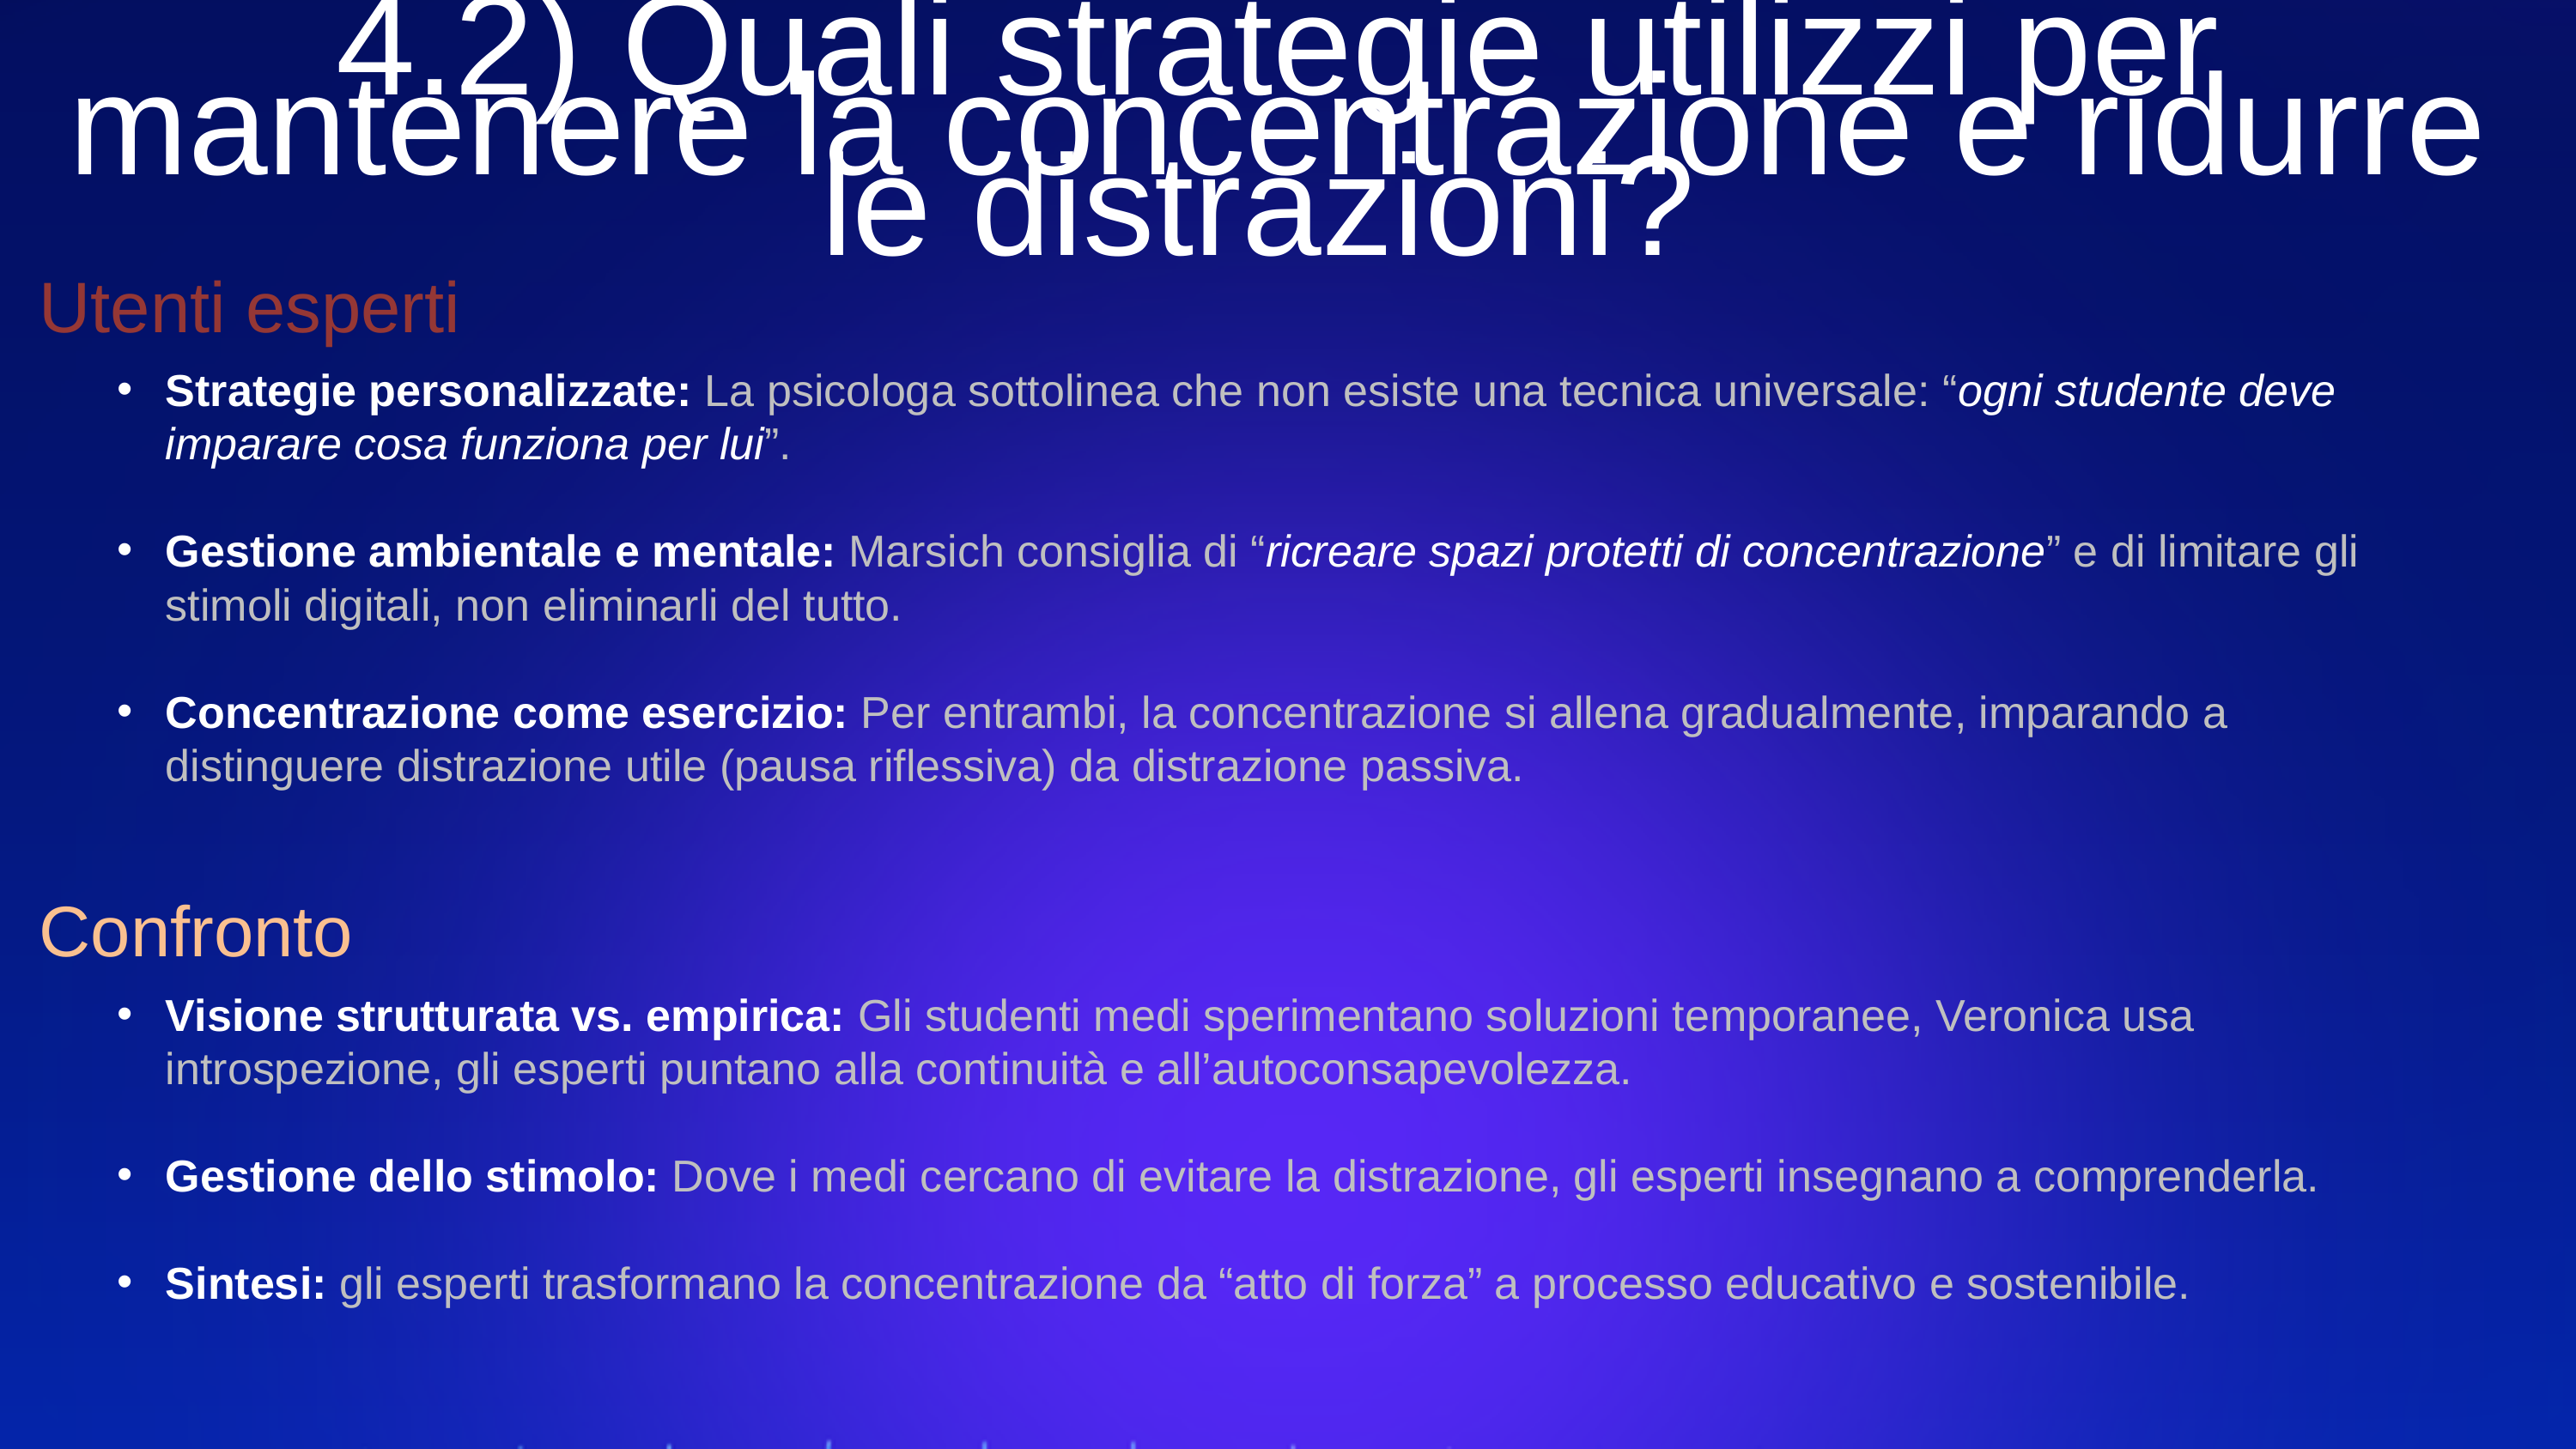

4.2) Quali strategie utilizzi per mantenere la concentrazione e ridurre le distrazioni?
Utenti esperti
Strategie personalizzate: La psicologa sottolinea che non esiste una tecnica universale: “ogni studente deve imparare cosa funziona per lui”.

Gestione ambientale e mentale: Marsich consiglia di “ricreare spazi protetti di concentrazione” e di limitare gli stimoli digitali, non eliminarli del tutto.

Concentrazione come esercizio: Per entrambi, la concentrazione si allena gradualmente, imparando a distinguere distrazione utile (pausa riflessiva) da distrazione passiva.
Confronto
Visione strutturata vs. empirica: Gli studenti medi sperimentano soluzioni temporanee, Veronica usa introspezione, gli esperti puntano alla continuità e all’autoconsapevolezza.

Gestione dello stimolo: Dove i medi cercano di evitare la distrazione, gli esperti insegnano a comprenderla.

Sintesi: gli esperti trasformano la concentrazione da “atto di forza” a processo educativo e sostenibile.